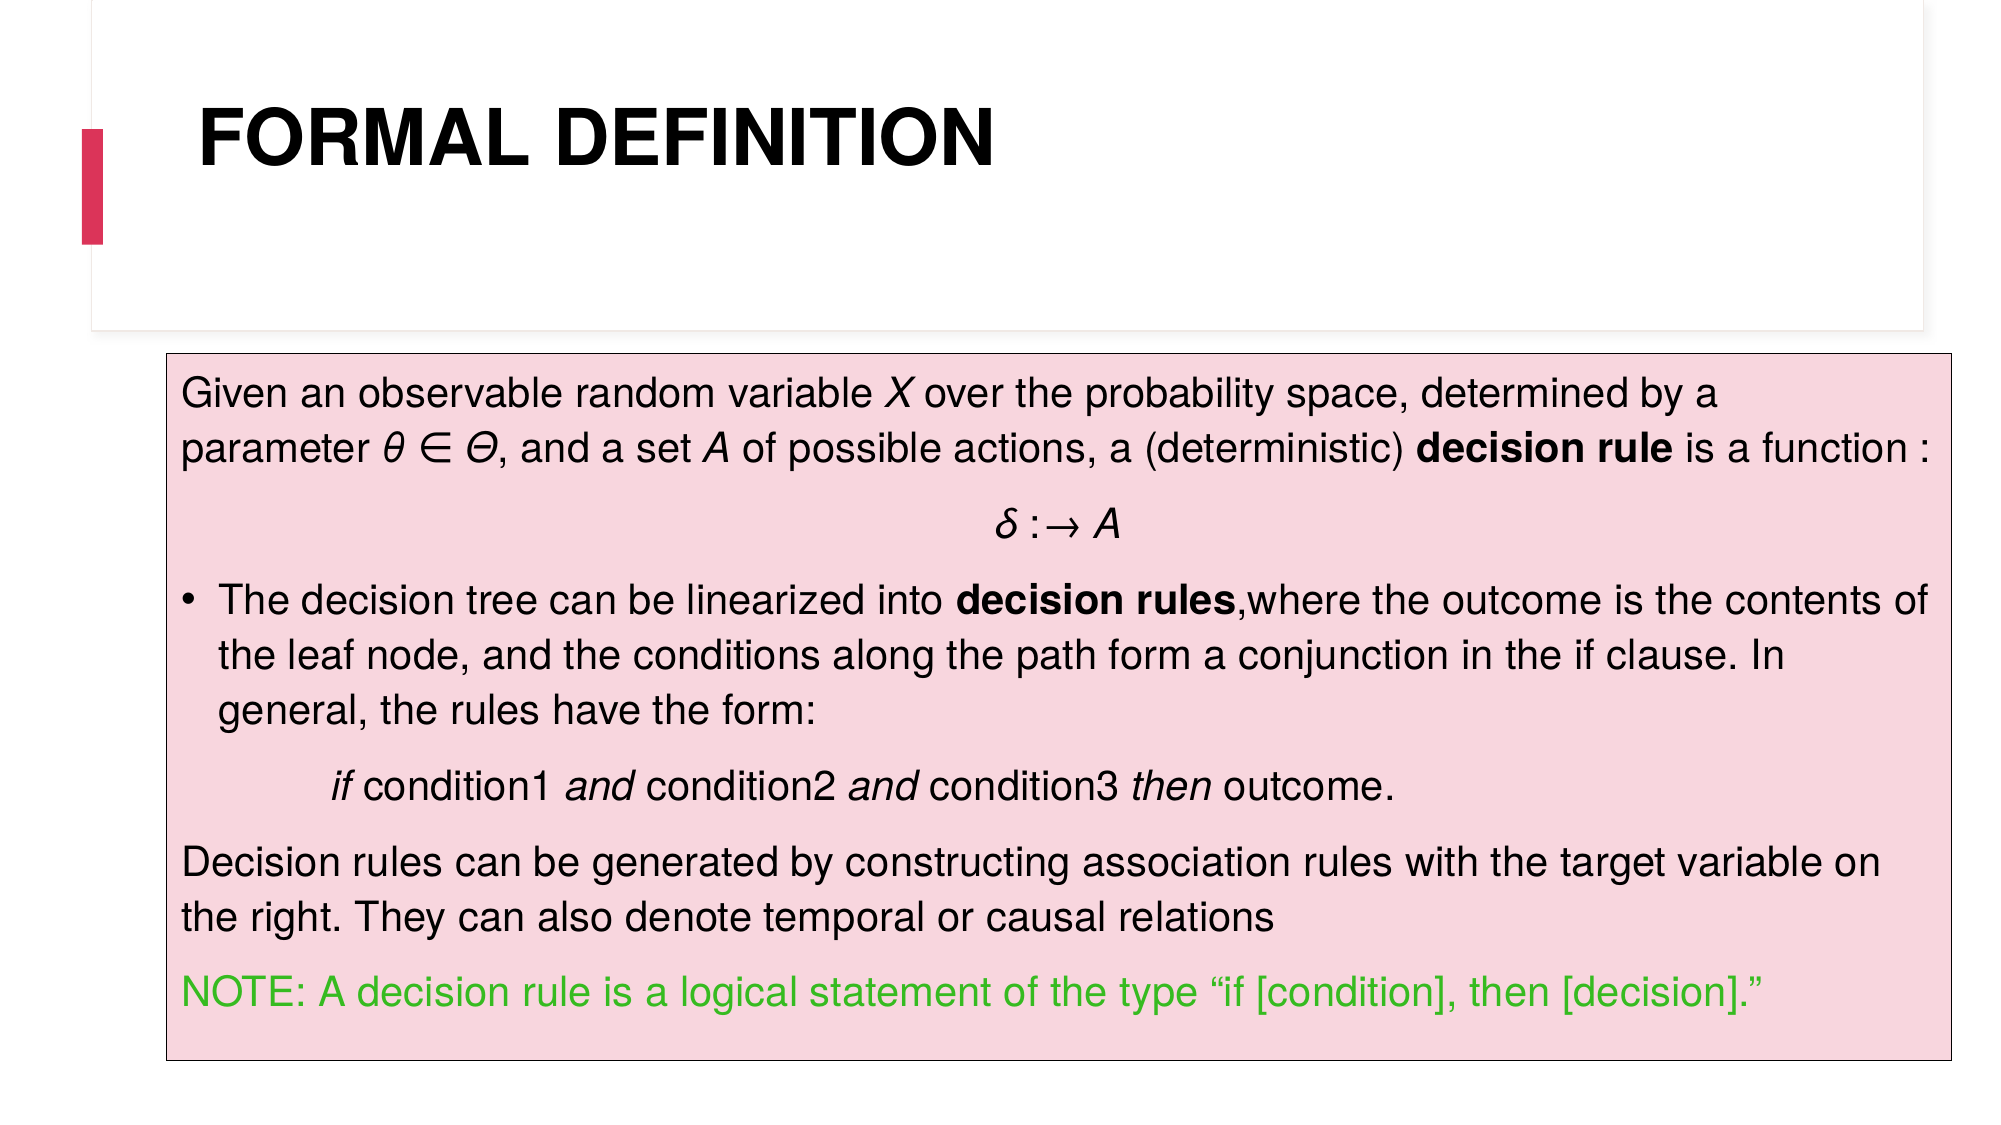

# FORMAL DEFINITION
Given an observable random variable X over the probability space, determined by a parameter θ ∈ Θ, and a set A of possible actions, a (deterministic) decision rule is a function :
δ :→ A
The decision tree can be linearized into decision rules,where the outcome is the contents of the leaf node, and the conditions along the path form a conjunction in the if clause. In general, the rules have the form:
	if condition1 and condition2 and condition3 then outcome.
Decision rules can be generated by constructing association rules with the target variable on the right. They can also denote temporal or causal relations
NOTE: A decision rule is a logical statement of the type “if [condition], then [decision].”